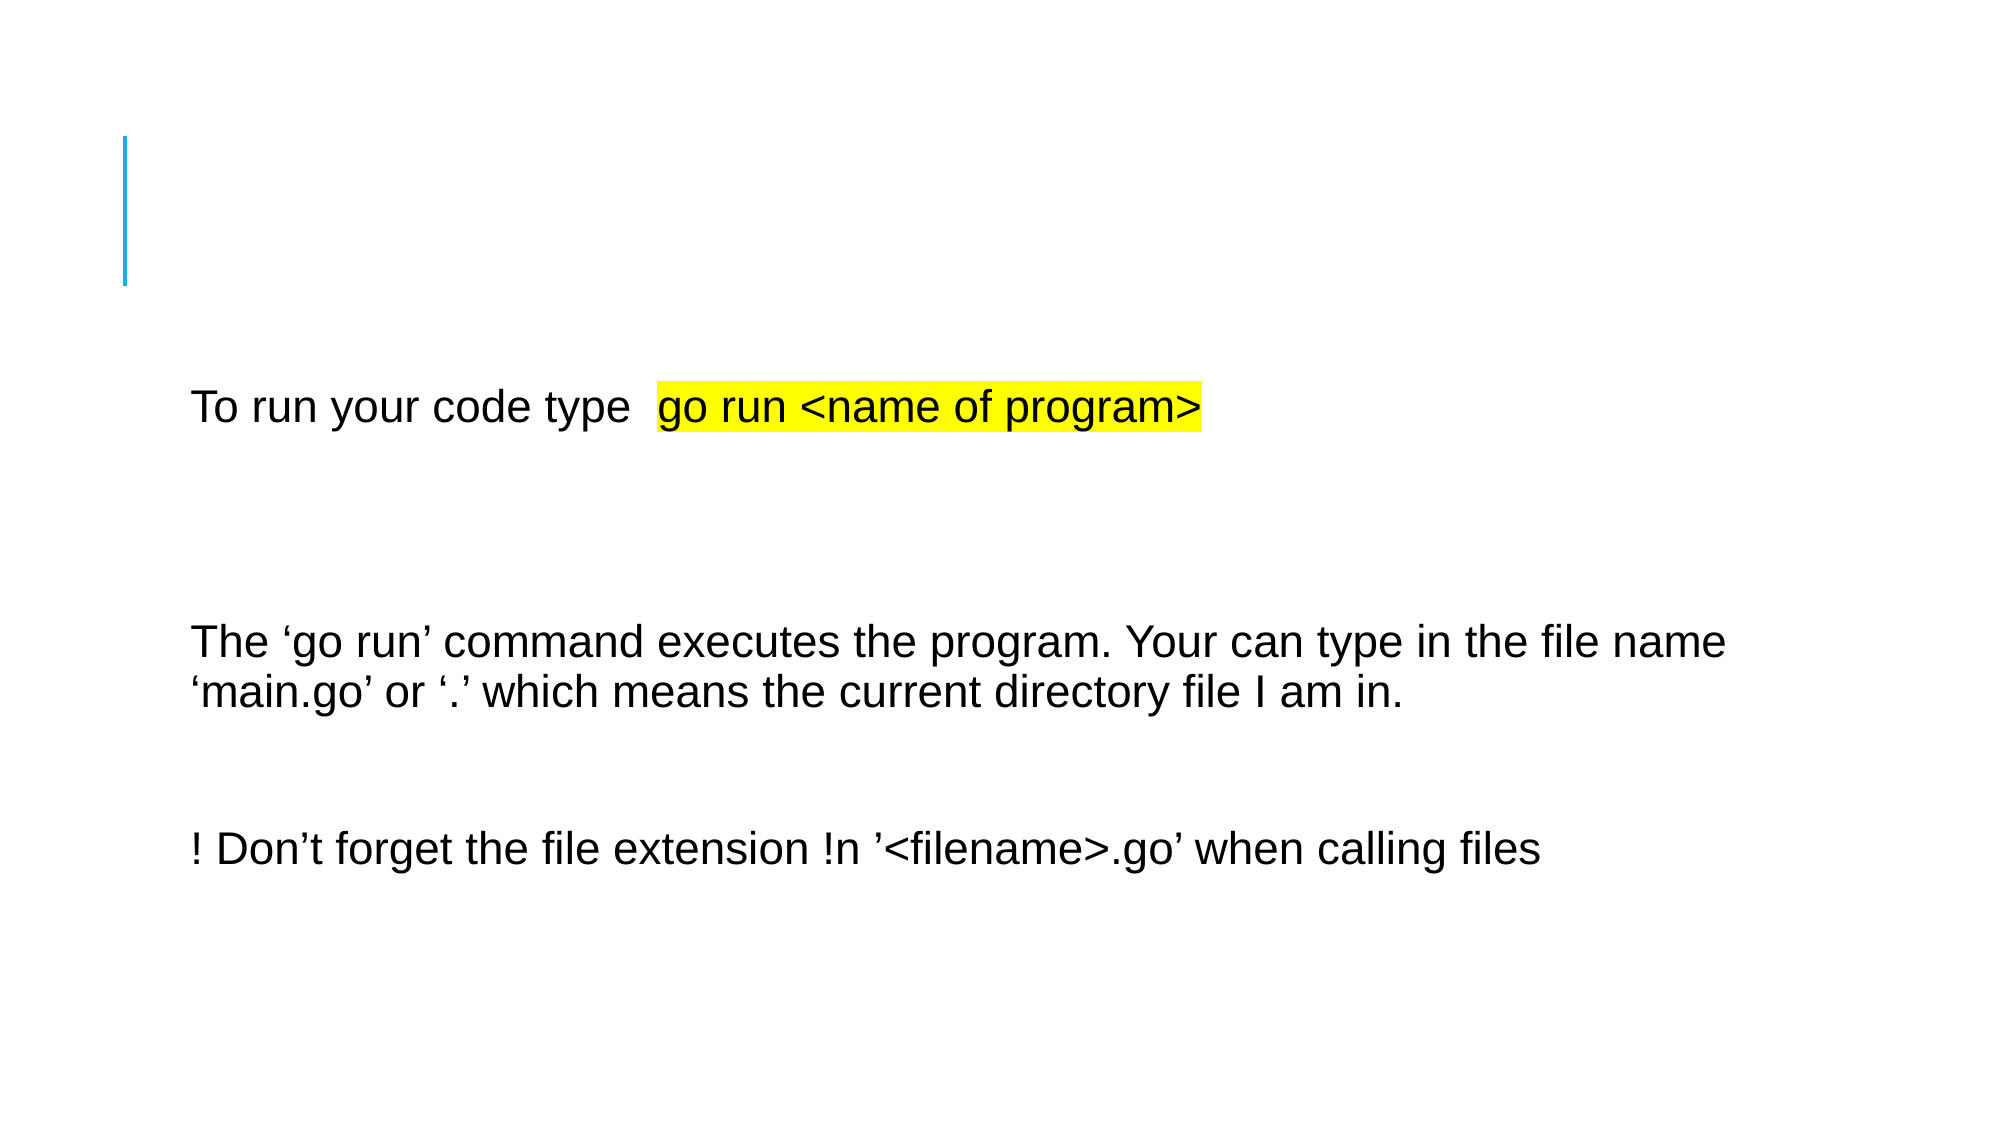

To run your code type  go run <name of program>

The ‘go run’ command executes the program. Your can type in the file name ‘main.go’ or ‘.’ which means the current directory file I am in.

! Don’t forget the file extension !n ’<filename>.go’ when calling files